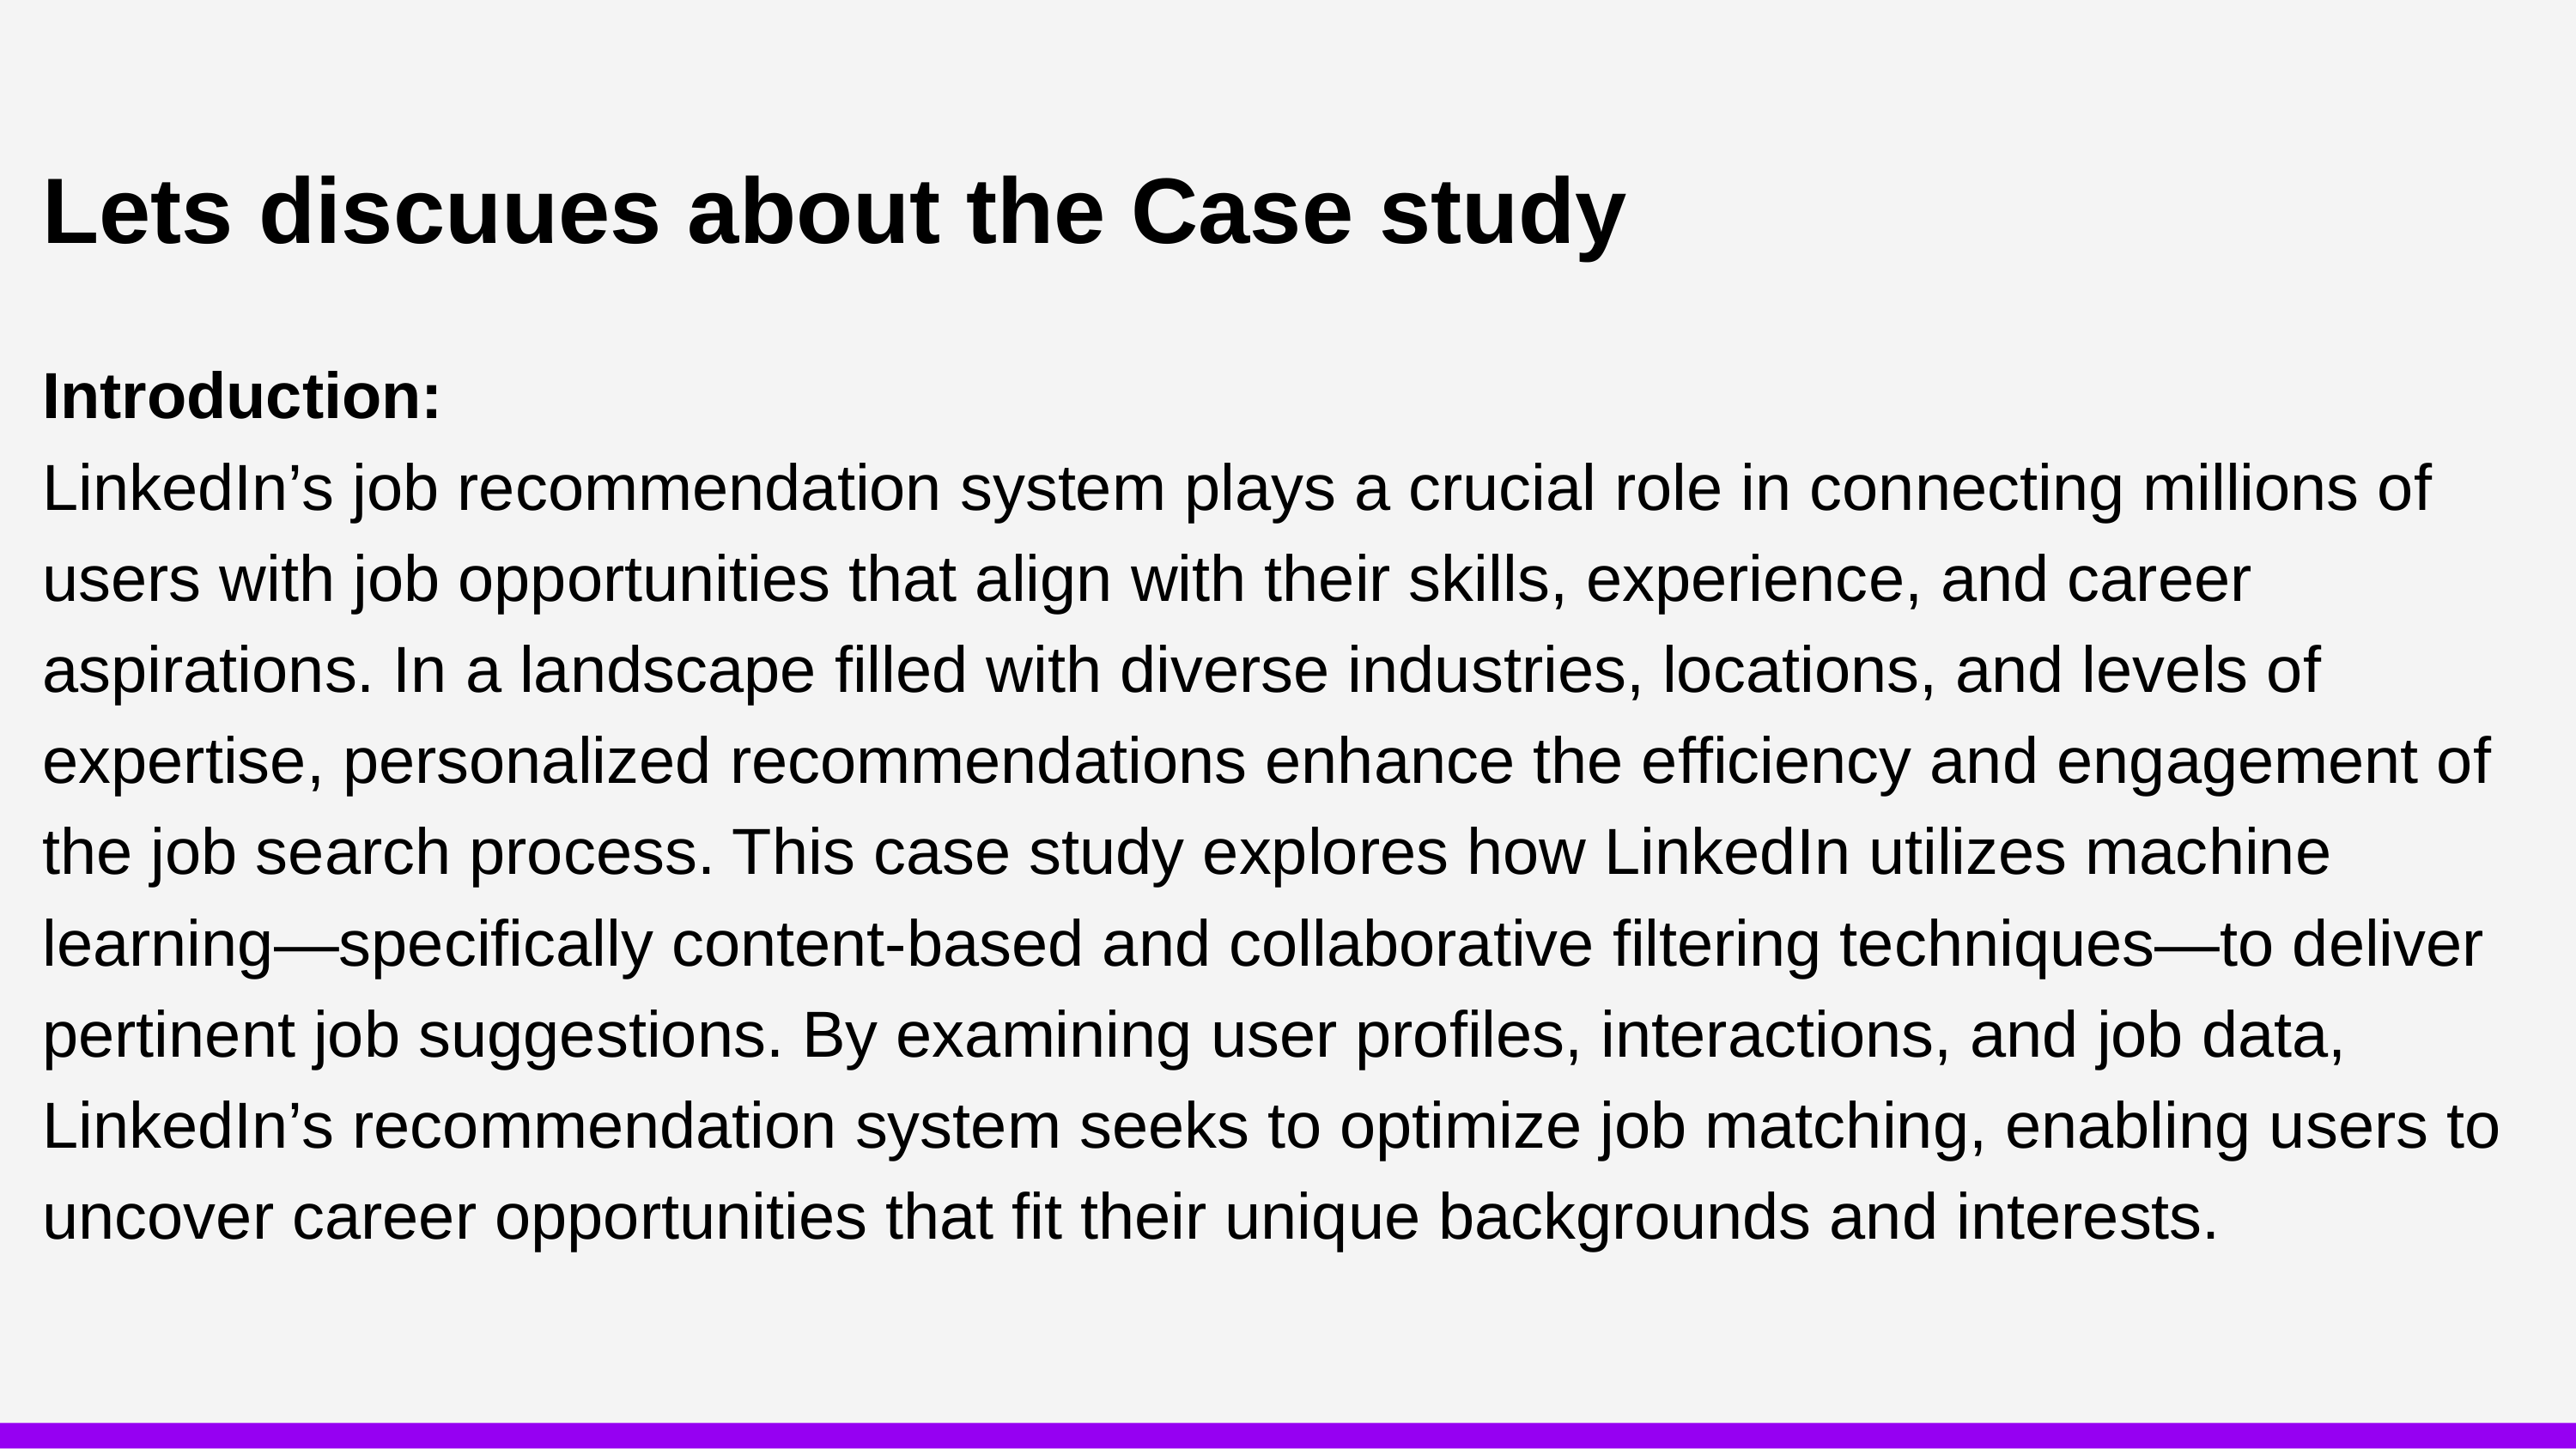

Lets discuues about the Case study
Introduction:
LinkedIn’s job recommendation system plays a crucial role in connecting millions of users with job opportunities that align with their skills, experience, and career aspirations. In a landscape filled with diverse industries, locations, and levels of expertise, personalized recommendations enhance the efficiency and engagement of the job search process. This case study explores how LinkedIn utilizes machine learning—specifically content-based and collaborative filtering techniques—to deliver pertinent job suggestions. By examining user profiles, interactions, and job data, LinkedIn’s recommendation system seeks to optimize job matching, enabling users to uncover career opportunities that fit their unique backgrounds and interests.